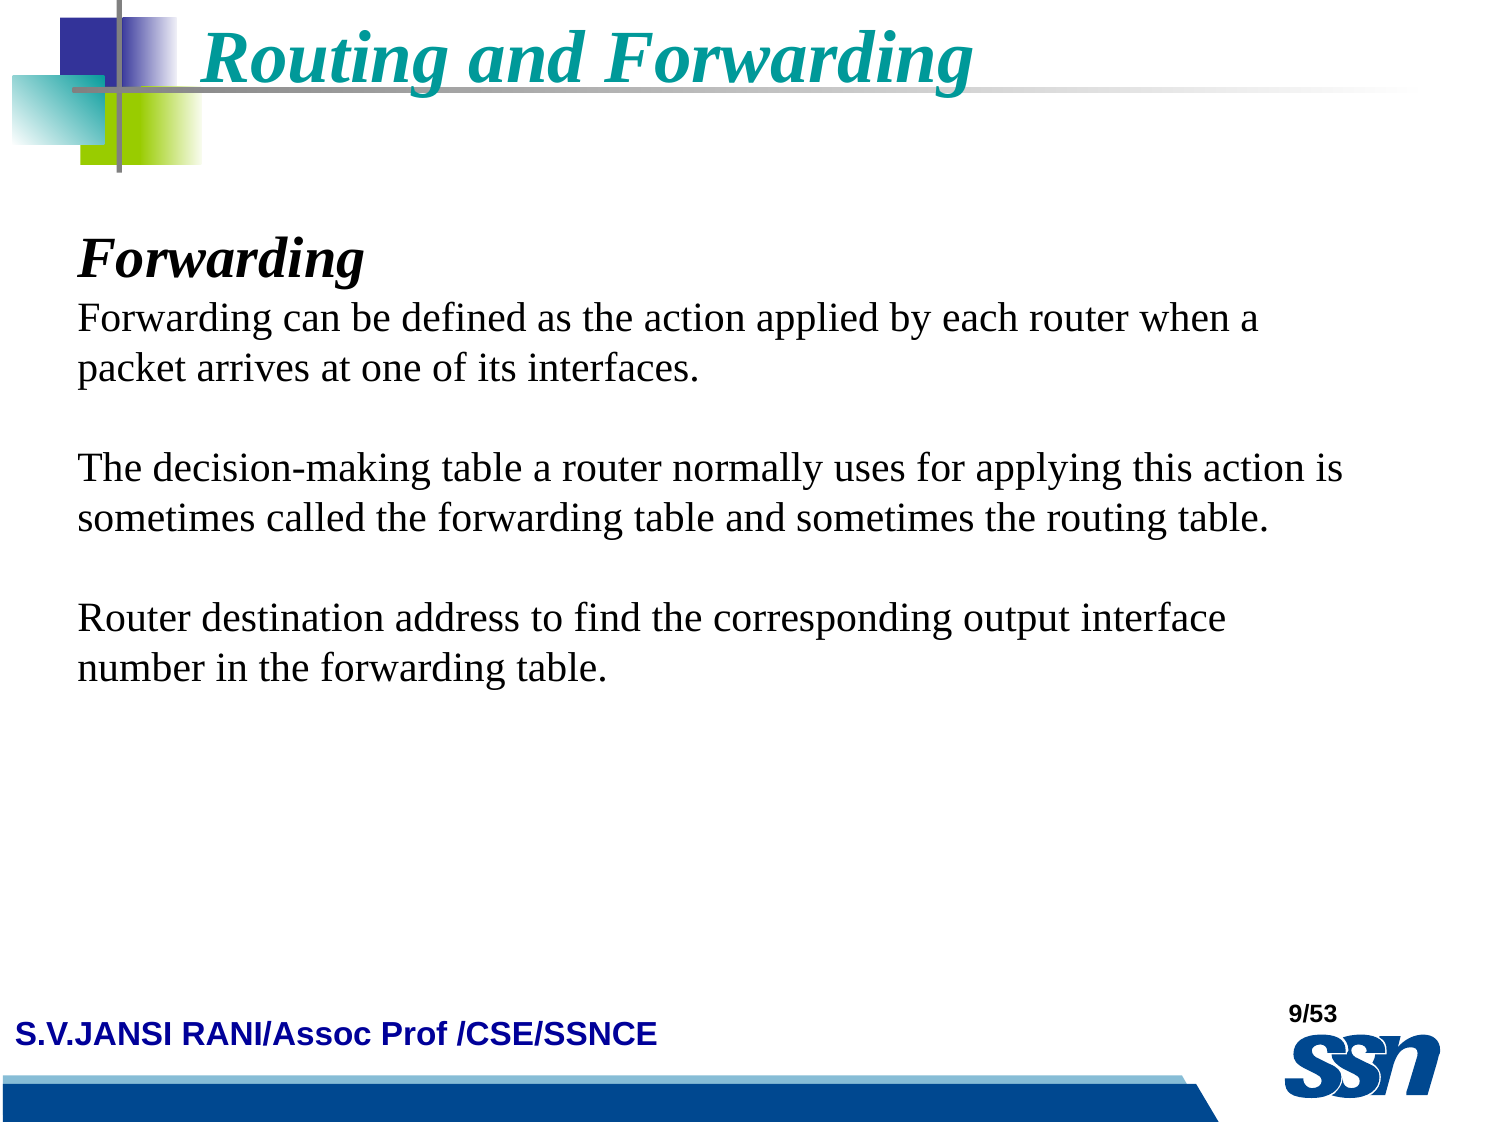

Routing and Forwarding

Forwarding
Forwarding can be defined as the action applied by each router when a packet arrives at one of its interfaces.

The decision-making table a router normally uses for applying this action is sometimes called the forwarding table and sometimes the routing table.

Router destination address to find the corresponding output interface number in the forwarding table.